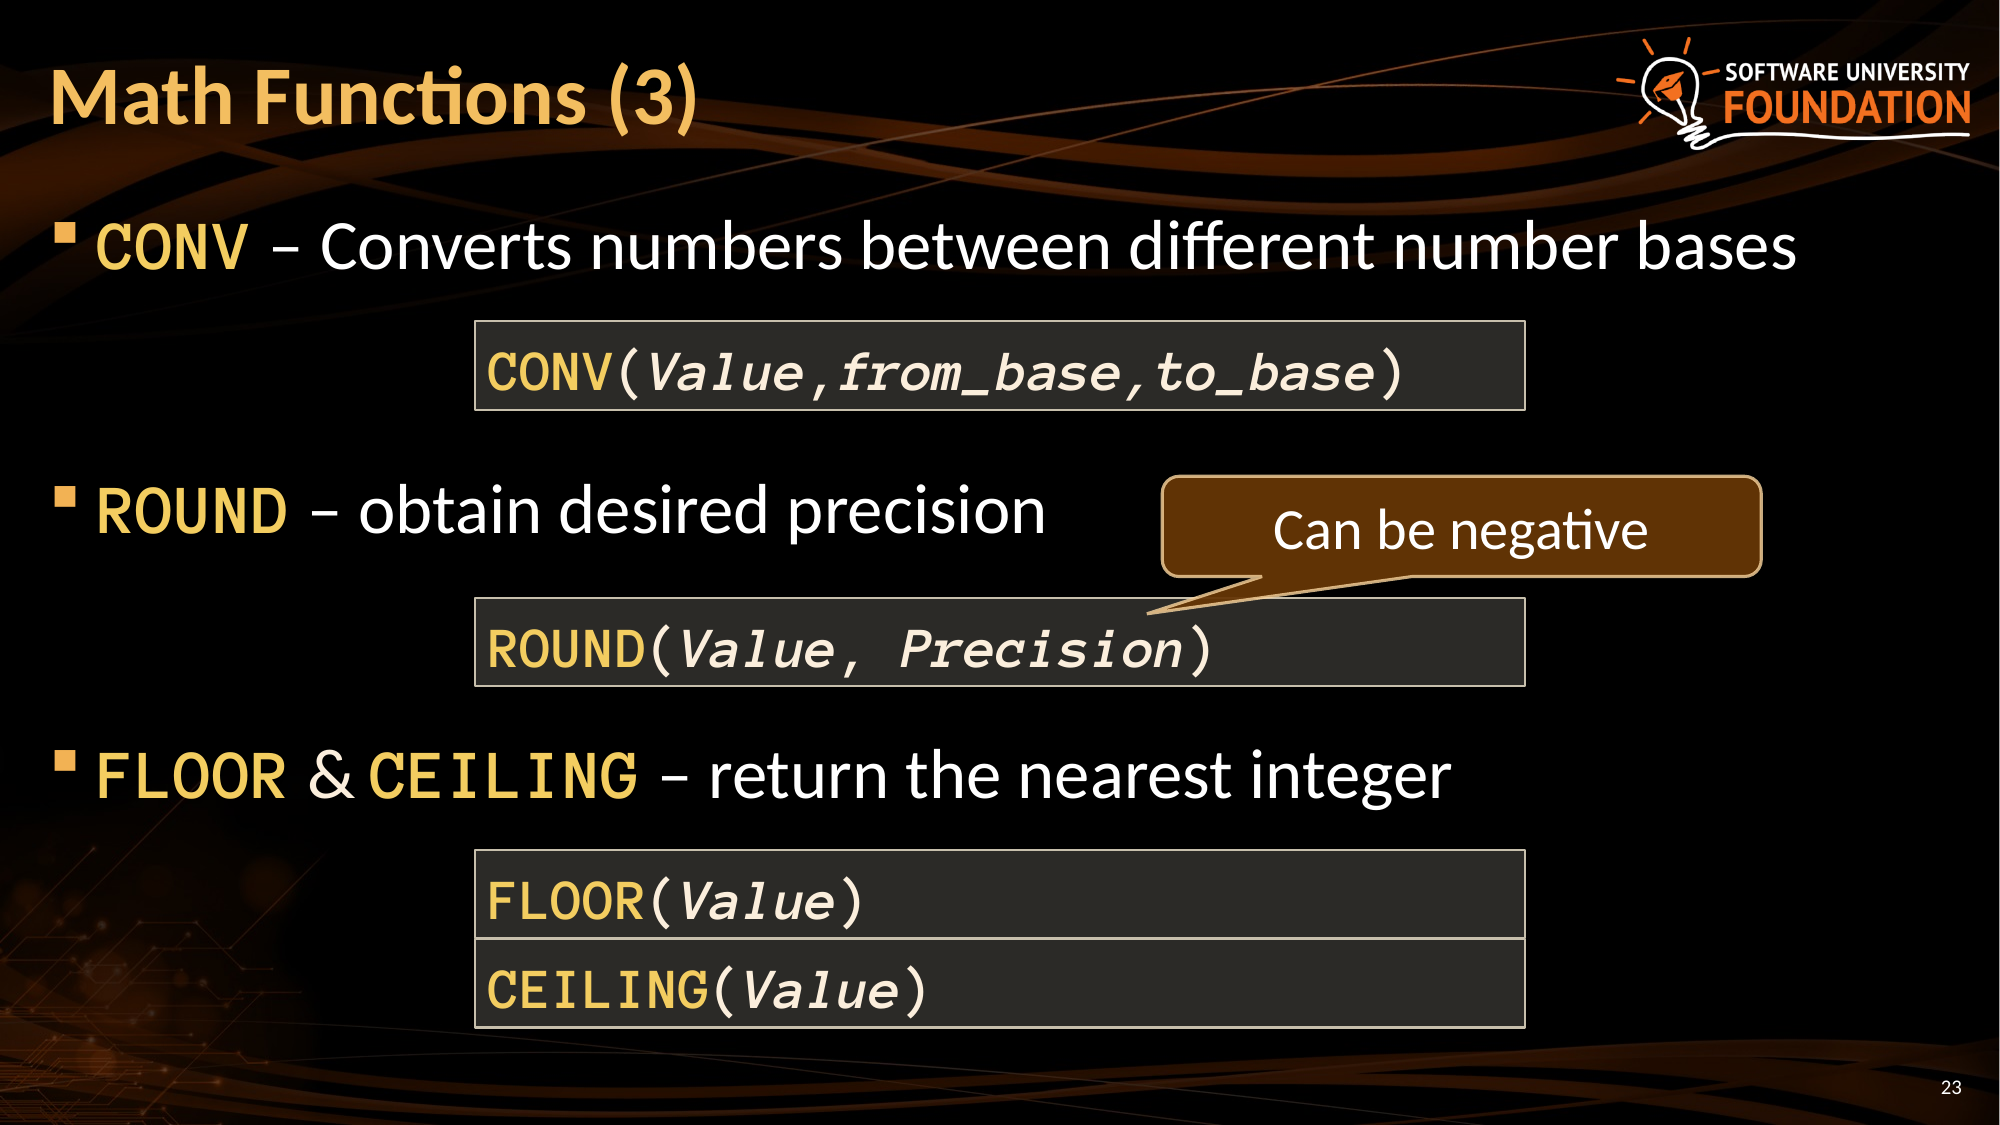

# Math Functions (3)
CONV – Converts numbers between different number bases
ROUND – obtain desired precision
FLOOR & CEILING – return the nearest integer
CONV(Value,from_base,to_base)
Can be negative
ROUND(Value, Precision)
FLOOR(Value)
CEILING(Value)
23